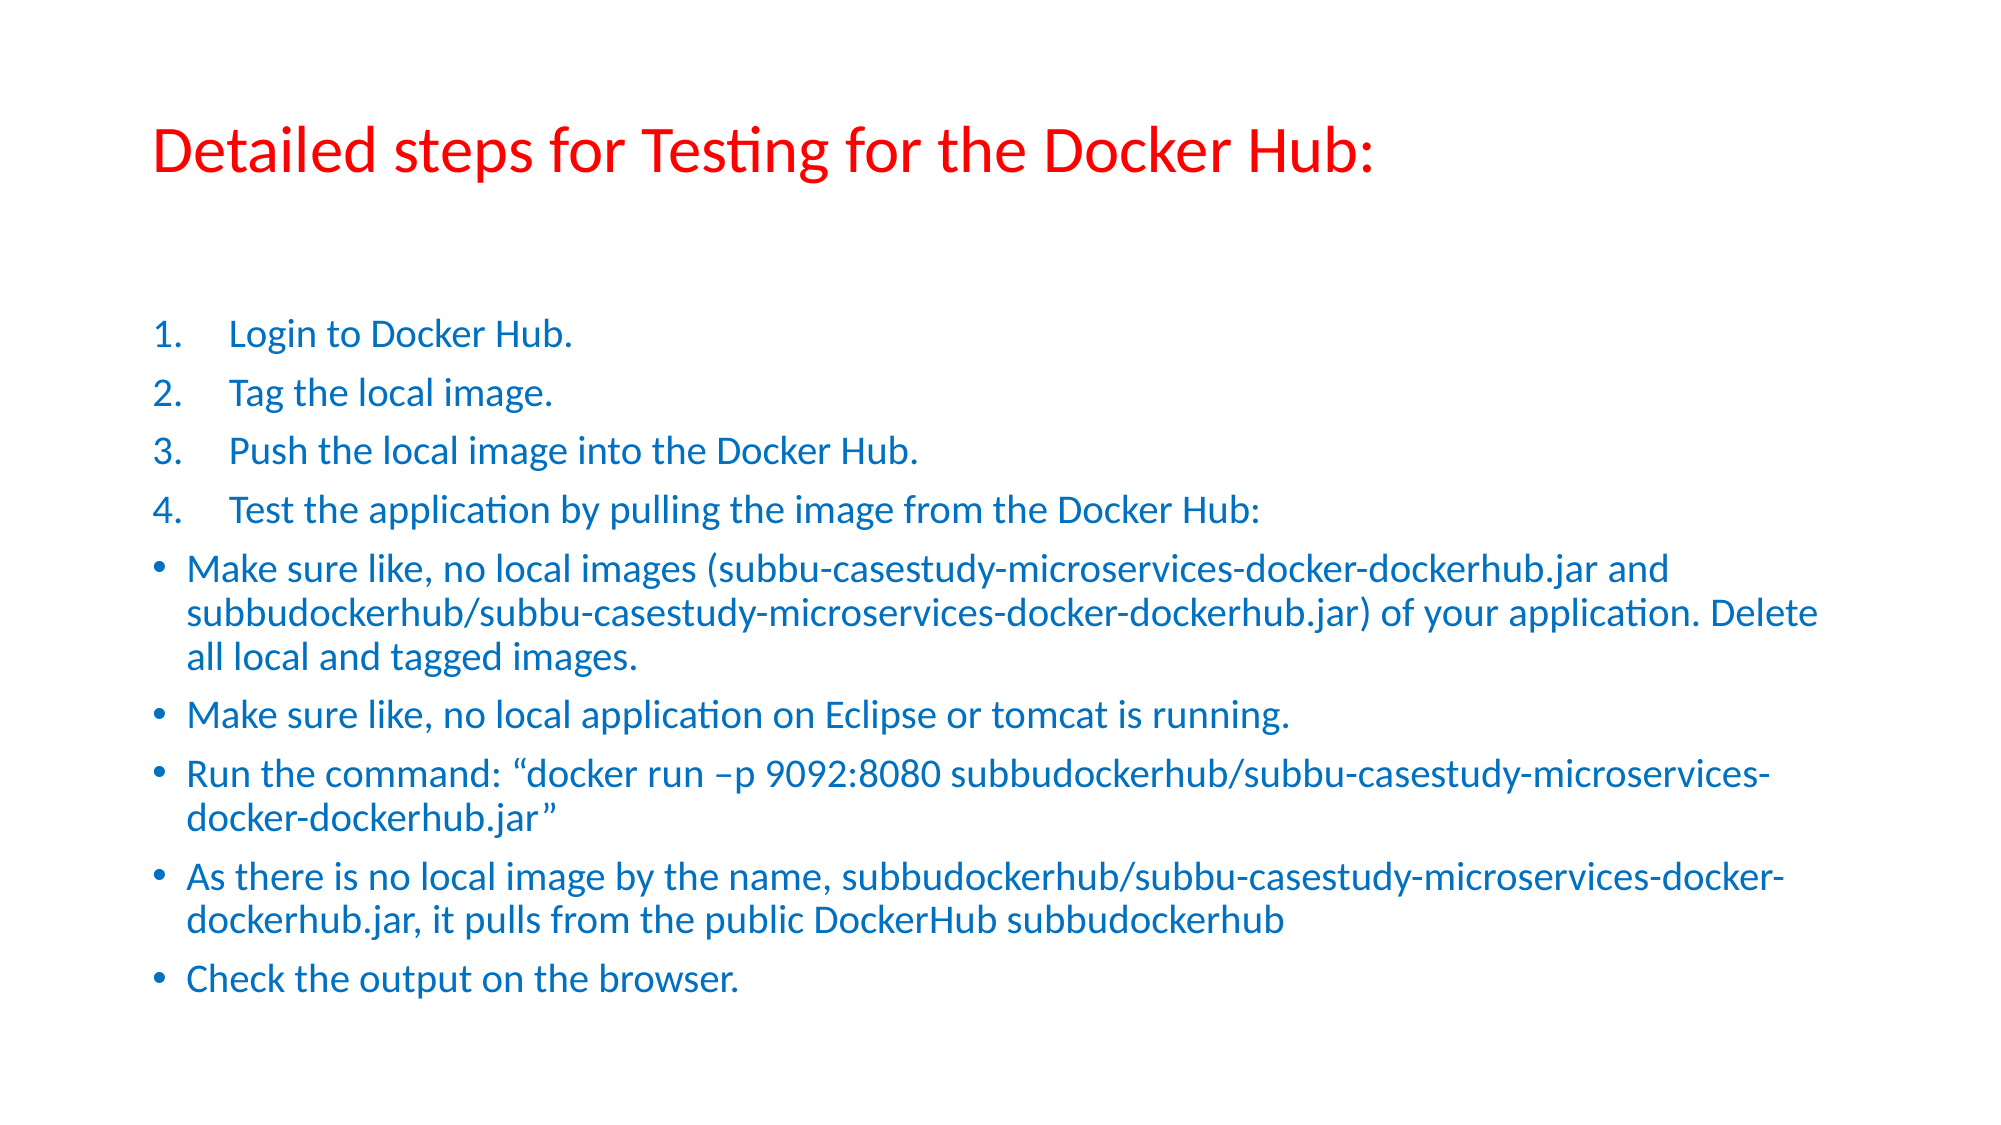

# Detailed steps for Testing for the Docker Hub:

Login to Docker Hub.
Tag the local image.
Push the local image into the Docker Hub.
Test the application by pulling the image from the Docker Hub:
Make sure like, no local images (subbu-casestudy-microservices-docker-dockerhub.jar and subbudockerhub/subbu-casestudy-microservices-docker-dockerhub.jar) of your application. Delete all local and tagged images.
Make sure like, no local application on Eclipse or tomcat is running.
Run the command: “docker run –p 9092:8080 subbudockerhub/subbu-casestudy-microservices-docker-dockerhub.jar”
As there is no local image by the name, subbudockerhub/subbu-casestudy-microservices-docker-dockerhub.jar, it pulls from the public DockerHub subbudockerhub
Check the output on the browser.